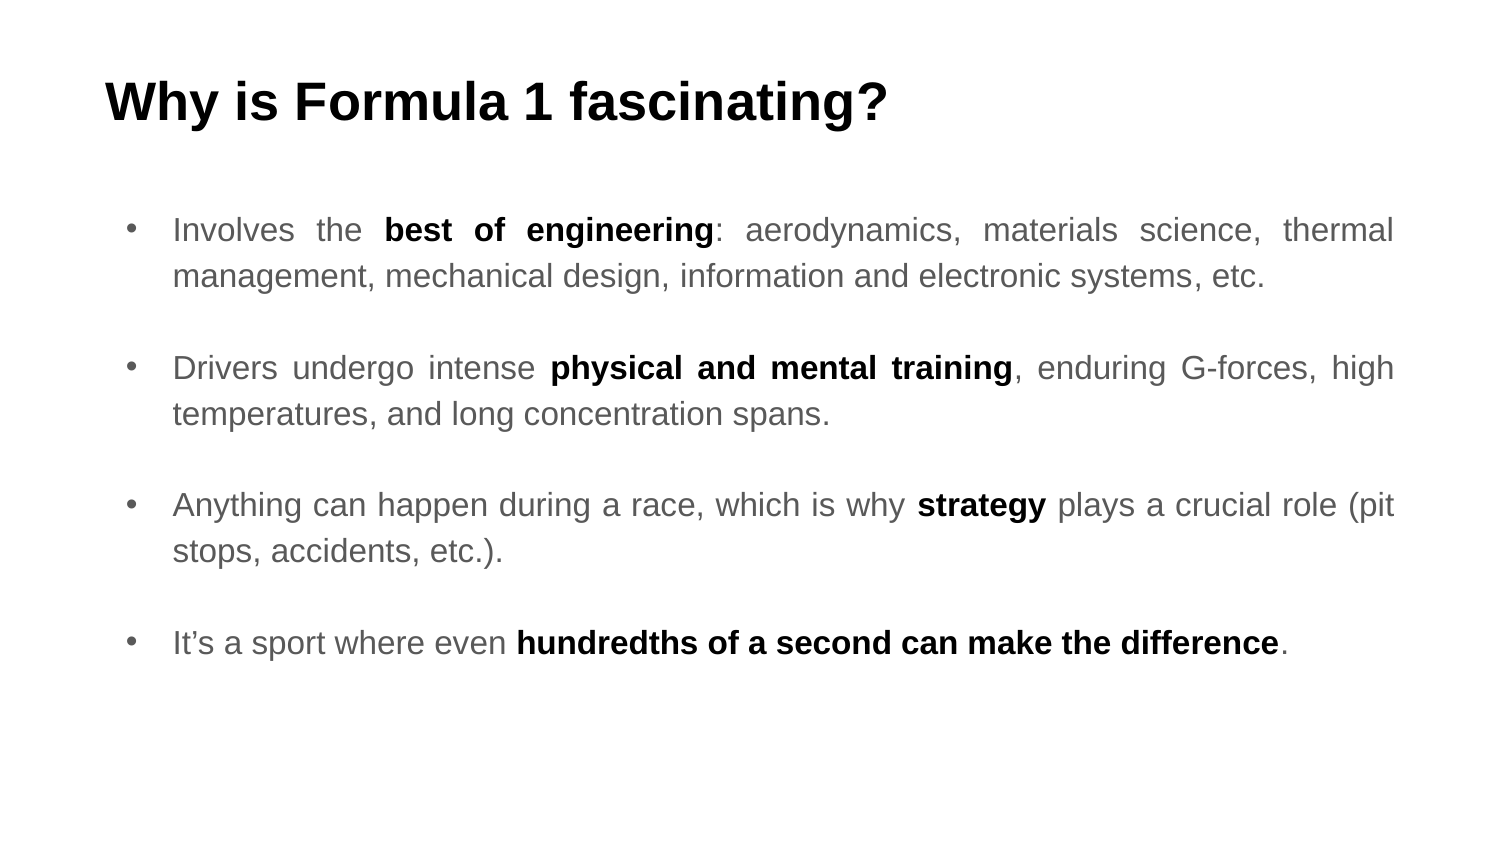

# Why is Formula 1 fascinating?
Involves the best of engineering: aerodynamics, materials science, thermal management, mechanical design, information and electronic systems, etc.

Drivers undergo intense physical and mental training, enduring G-forces, high temperatures, and long concentration spans.

Anything can happen during a race, which is why strategy plays a crucial role (pit stops, accidents, etc.).

It’s a sport where even hundredths of a second can make the difference.